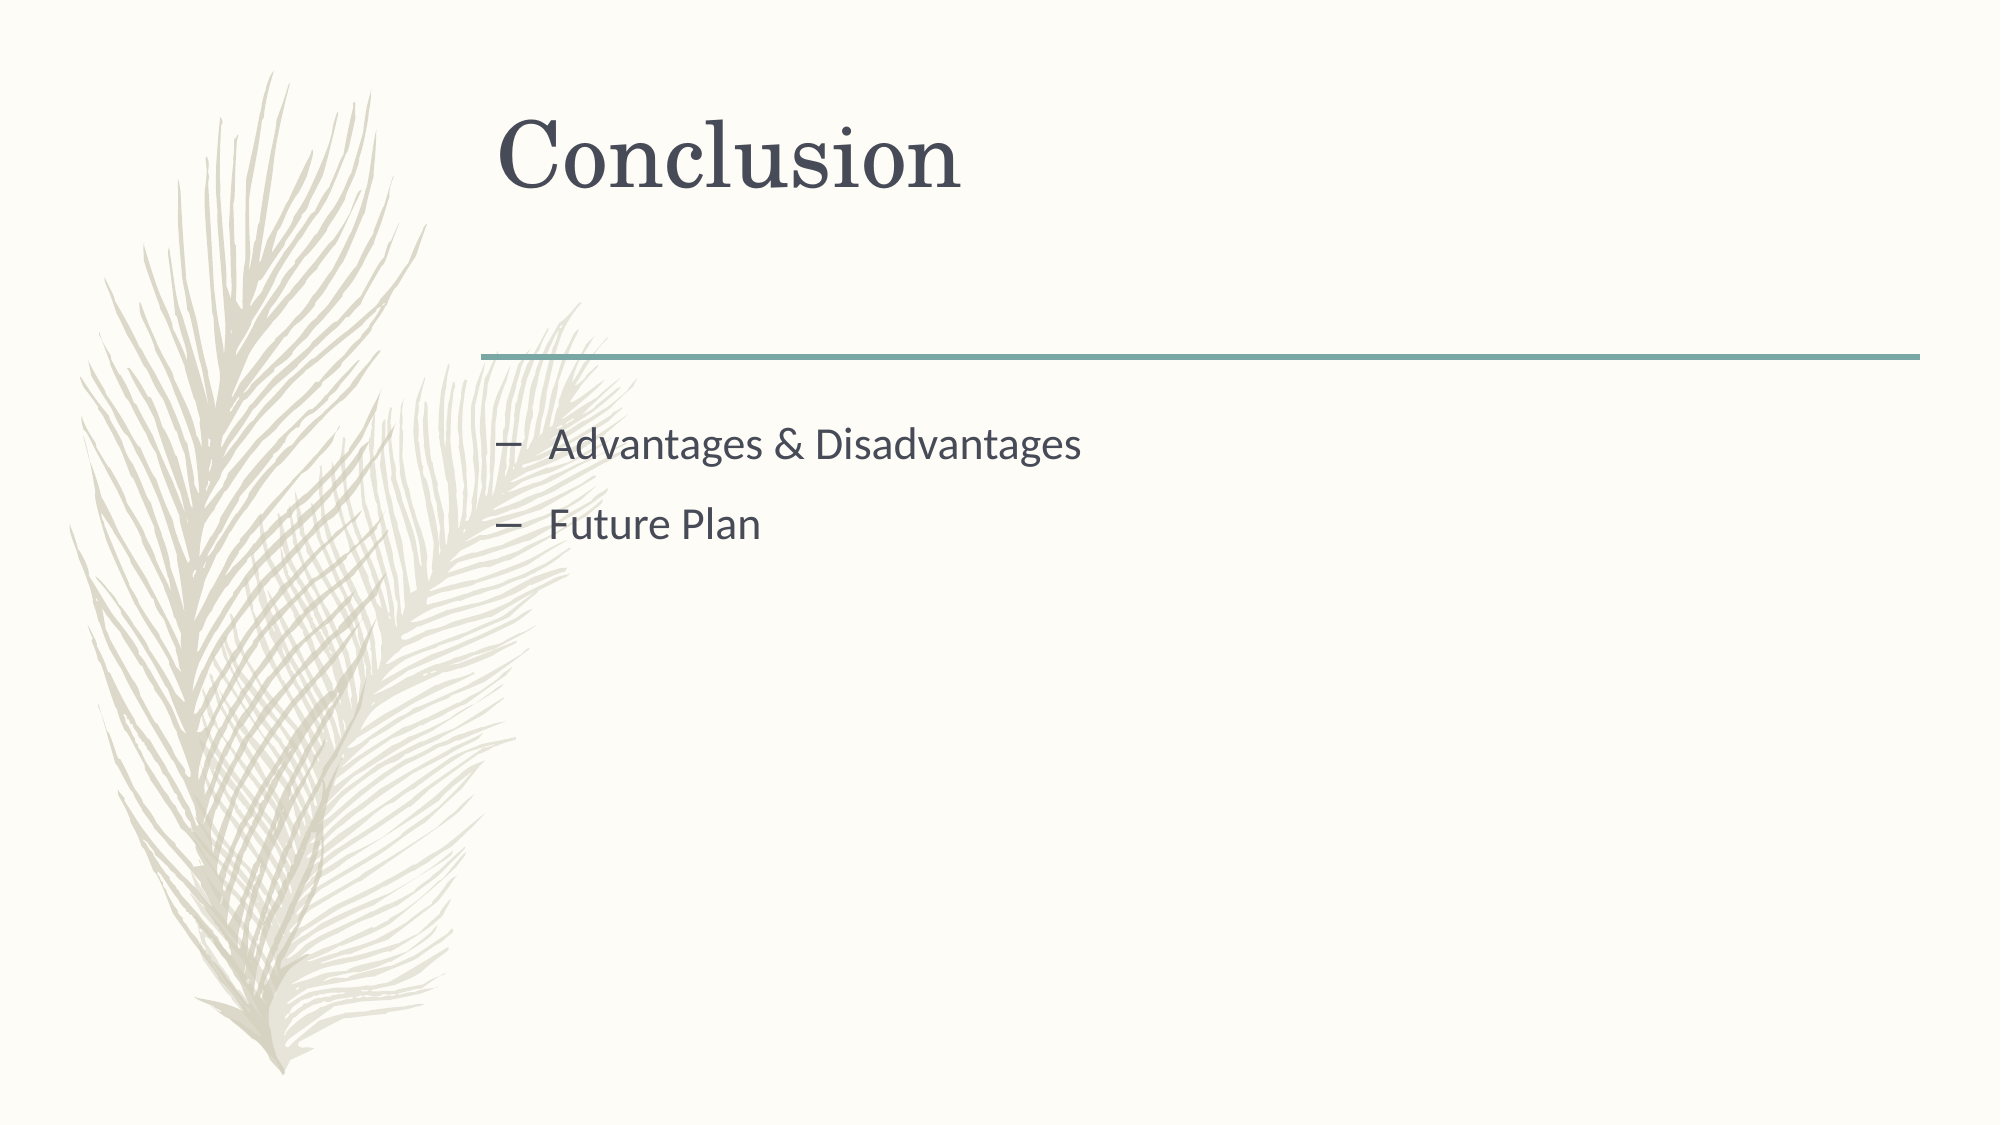

# Conclusion
Advantages & Disadvantages
Future Plan